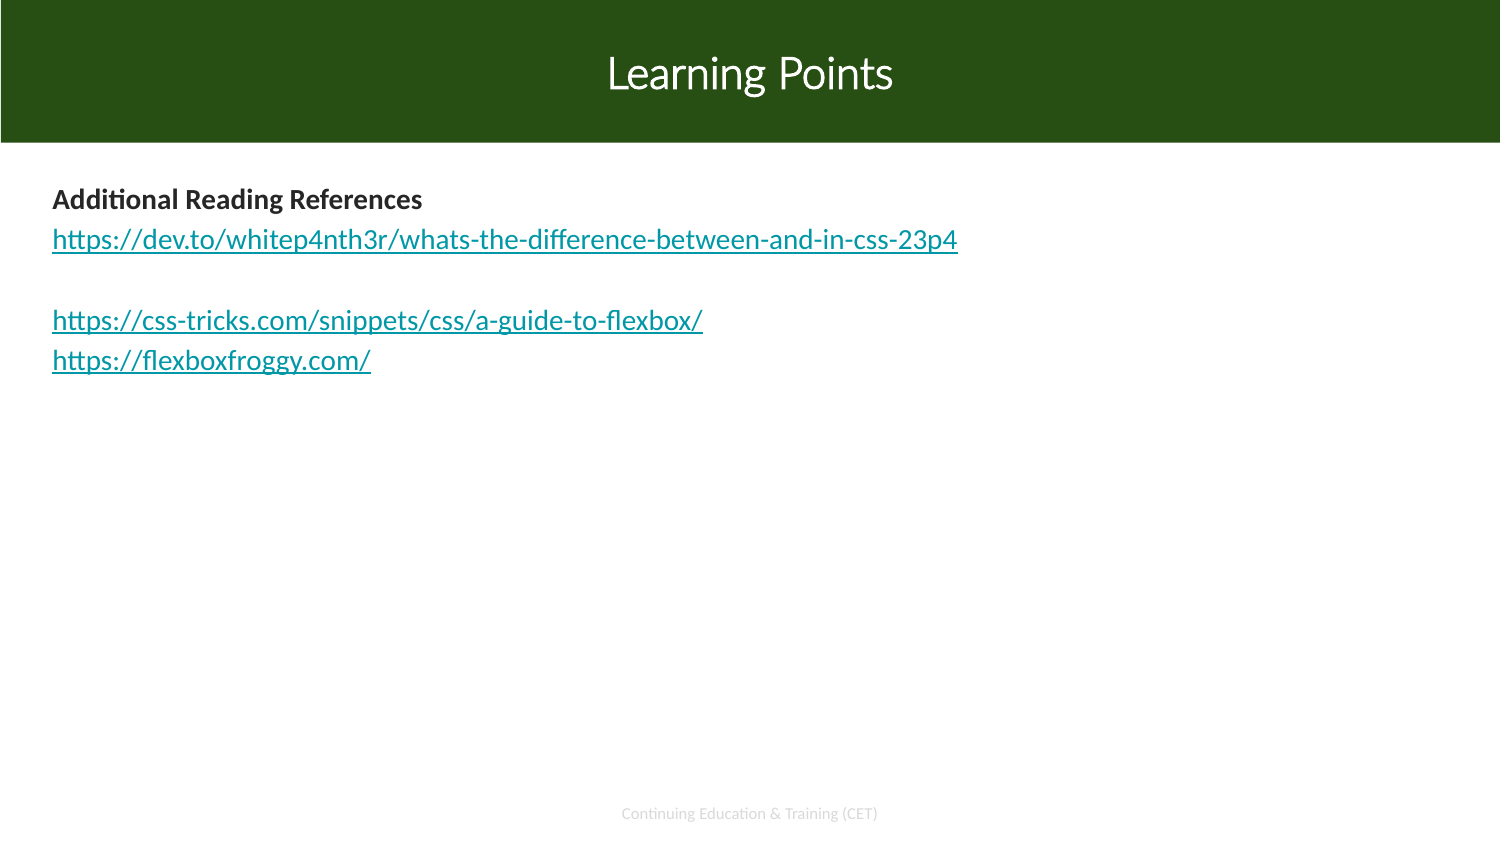

Learning Points
Additional Reading References
https://dev.to/whitep4nth3r/whats-the-difference-between-and-in-css-23p4

https://css-tricks.com/snippets/css/a-guide-to-flexbox/
https://flexboxfroggy.com/

Continuing Education & Training (CET)